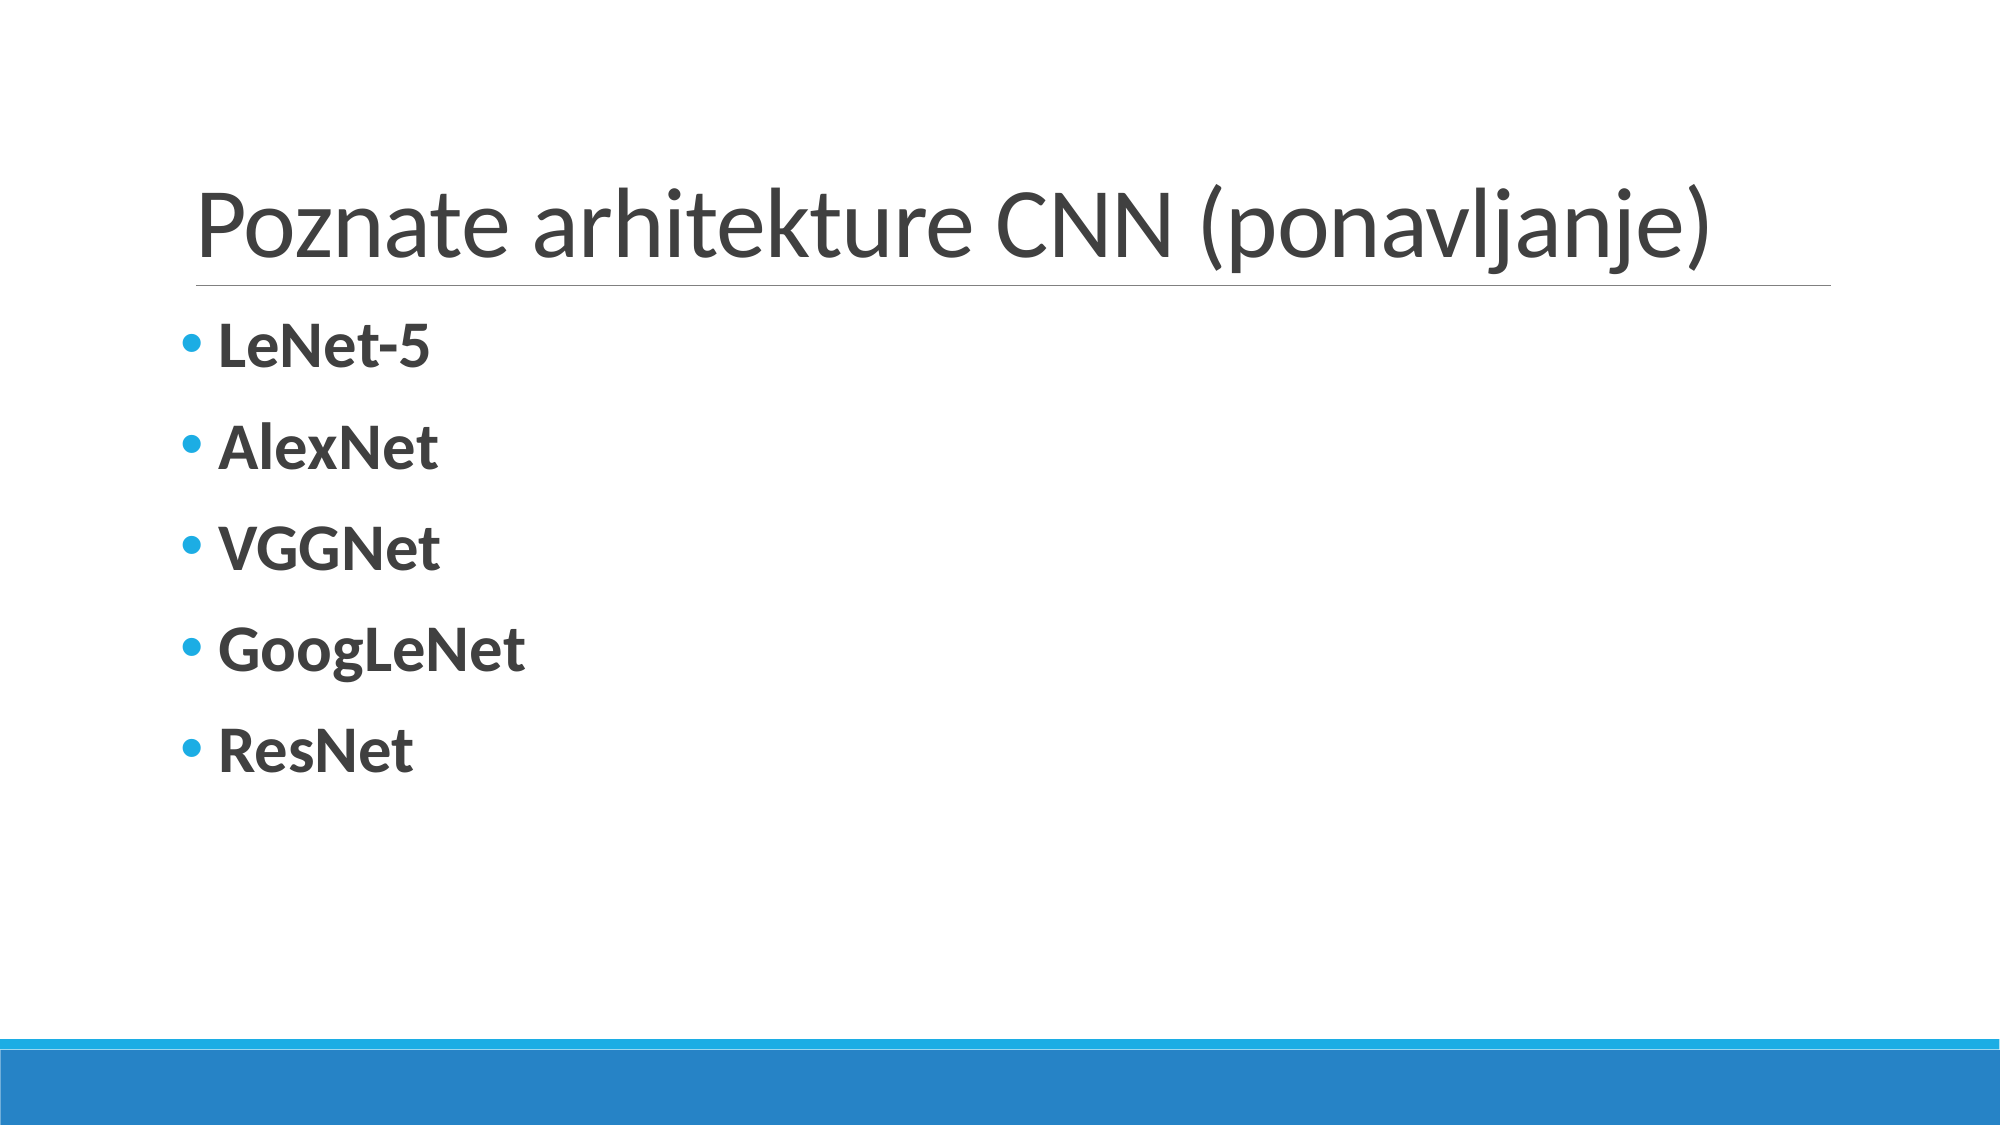

# Poznate arhitekture CNN (ponavljanje)
 LeNet-5
 AlexNet
 VGGNet
 GoogLeNet
 ResNet